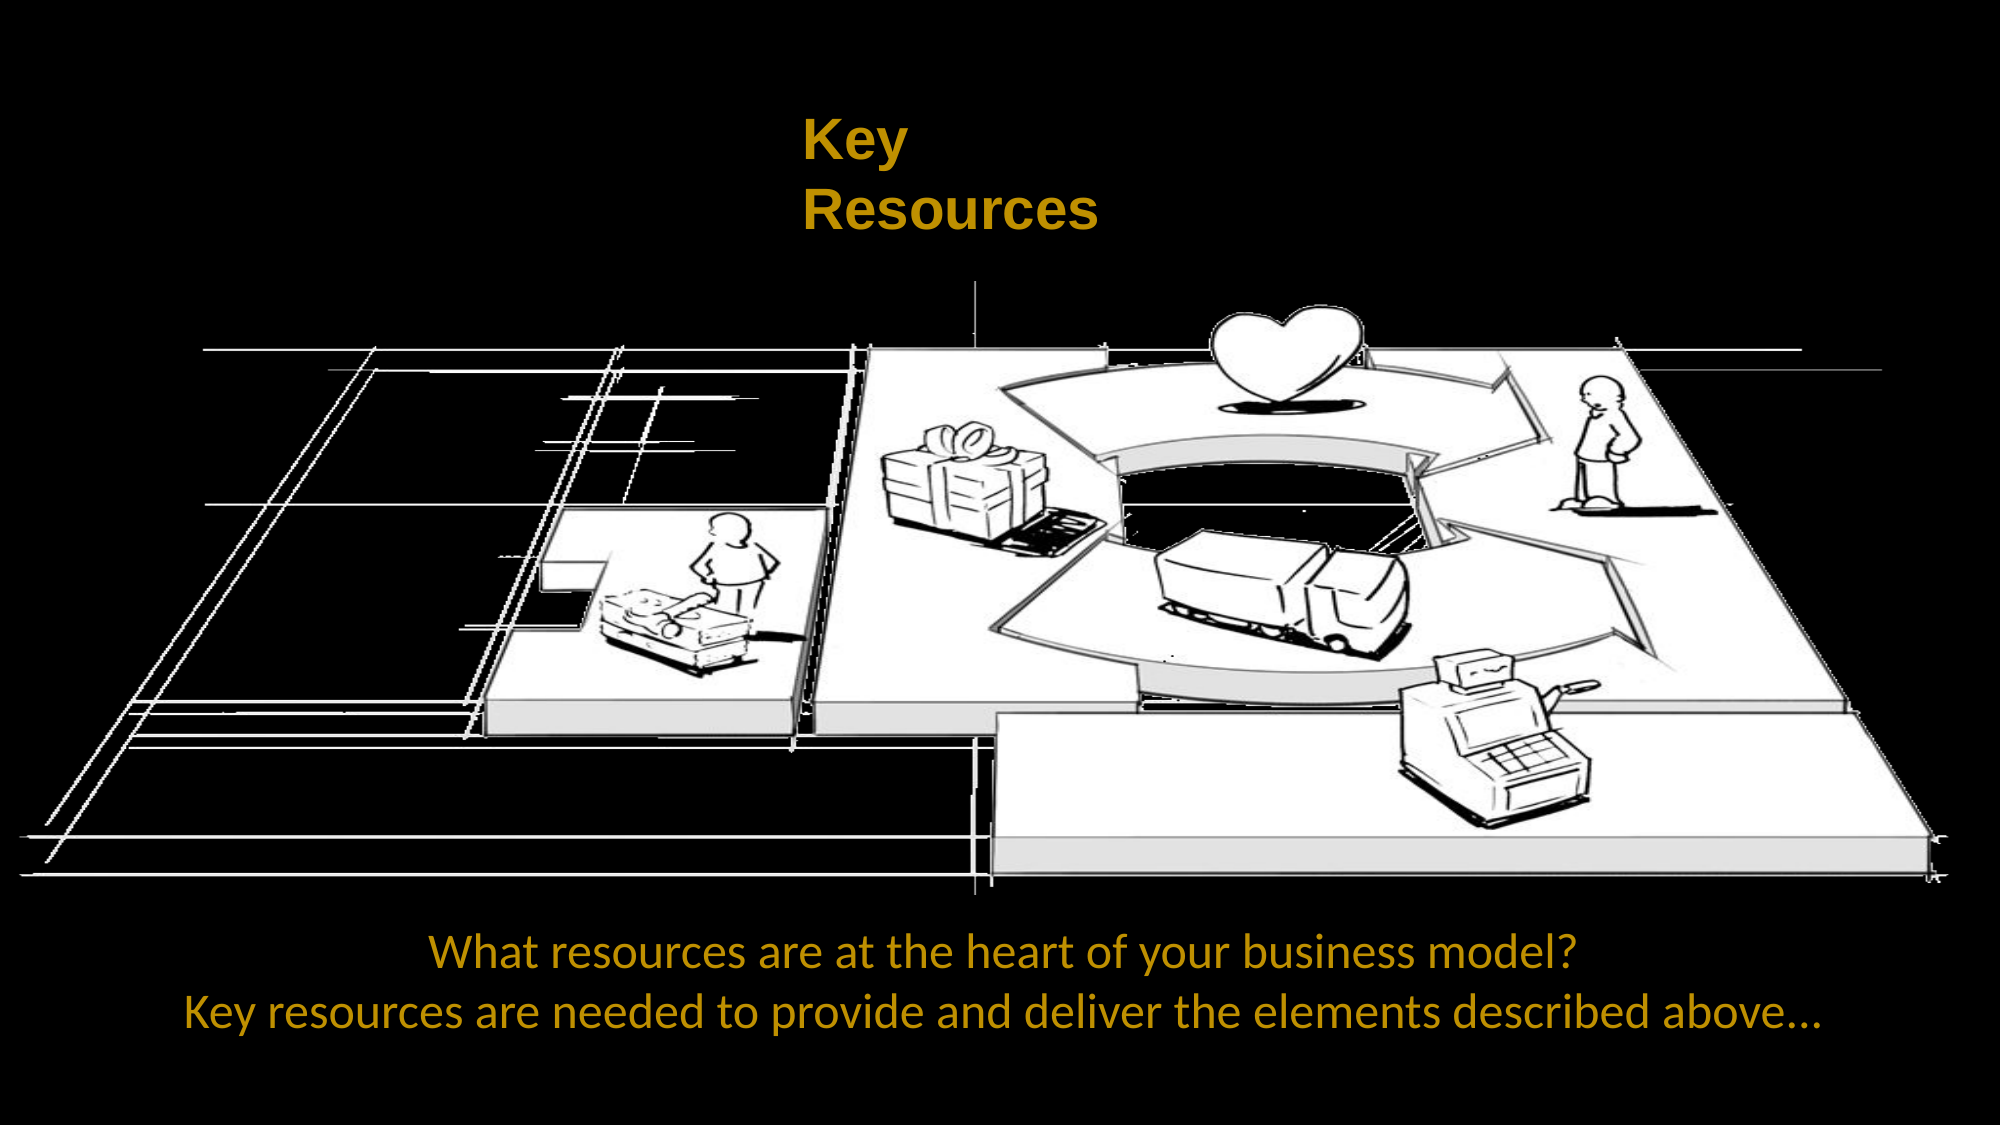

Key Resources

What resources are at the heart of your business model?
Key resources are needed to provide and deliver the elements described above...